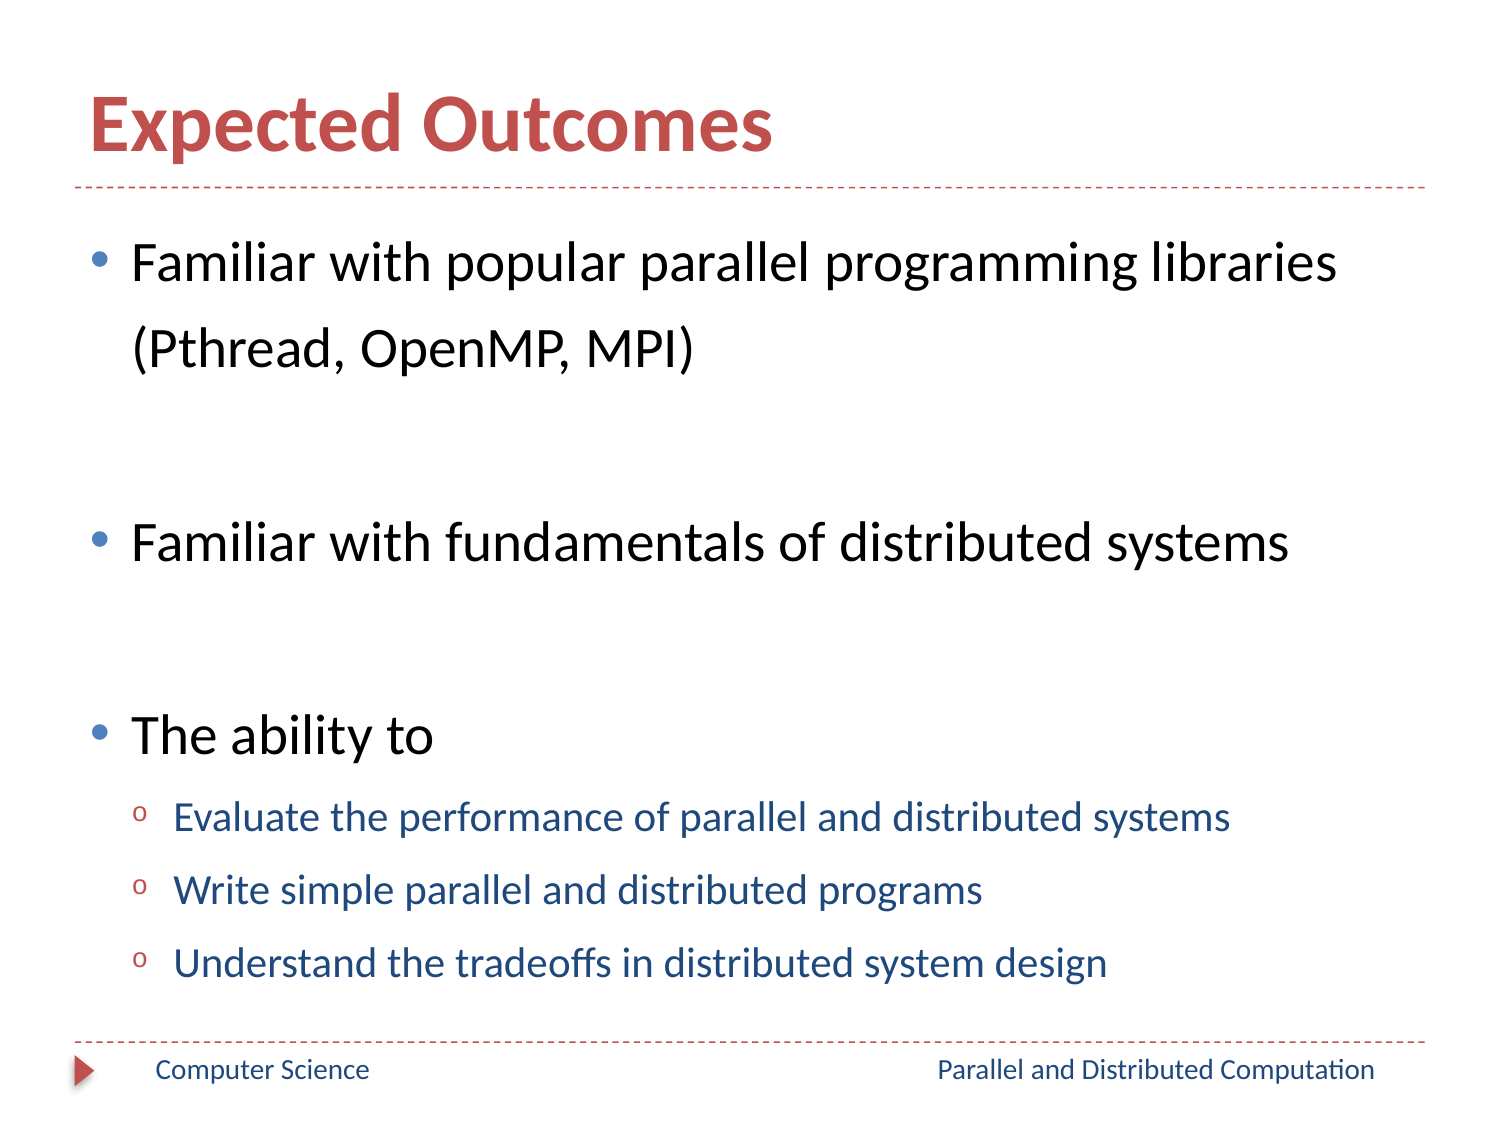

# Expected Outcomes
Familiar with popular parallel programming libraries (Pthread, OpenMP, MPI)

Familiar with fundamentals of distributed systems

The ability to
Evaluate the performance of parallel and distributed systems
Write simple parallel and distributed programs
Understand the tradeoffs in distributed system design
Computer Science
Parallel and Distributed Computation